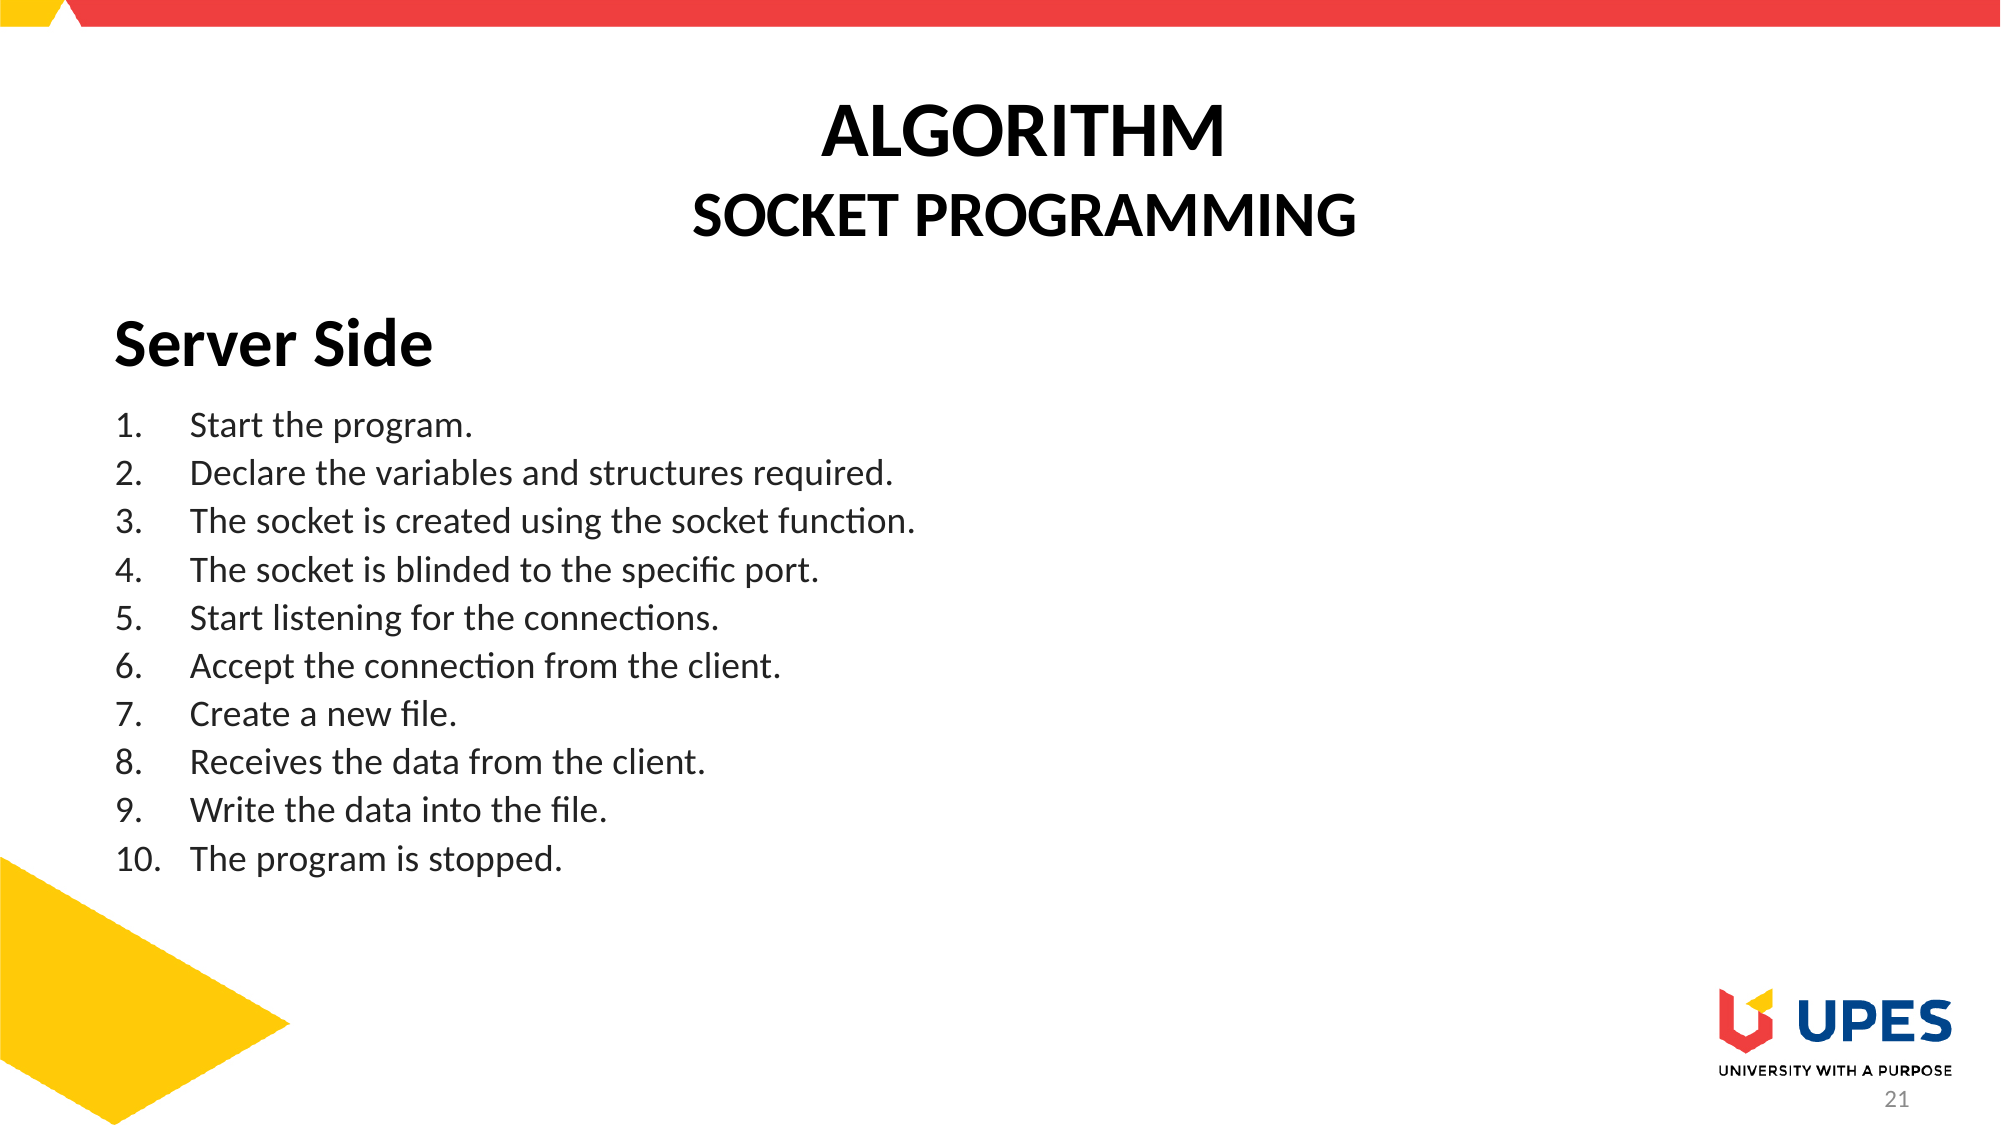

# ALGORITHM SOCKET PROGRAMMING
Server Side
Start the program.
Declare the variables and structures required.
The socket is created using the socket function.
The socket is blinded to the specific port.
Start listening for the connections.
Accept the connection from the client.
Create a new file.
Receives the data from the client.
Write the data into the file.
The program is stopped.